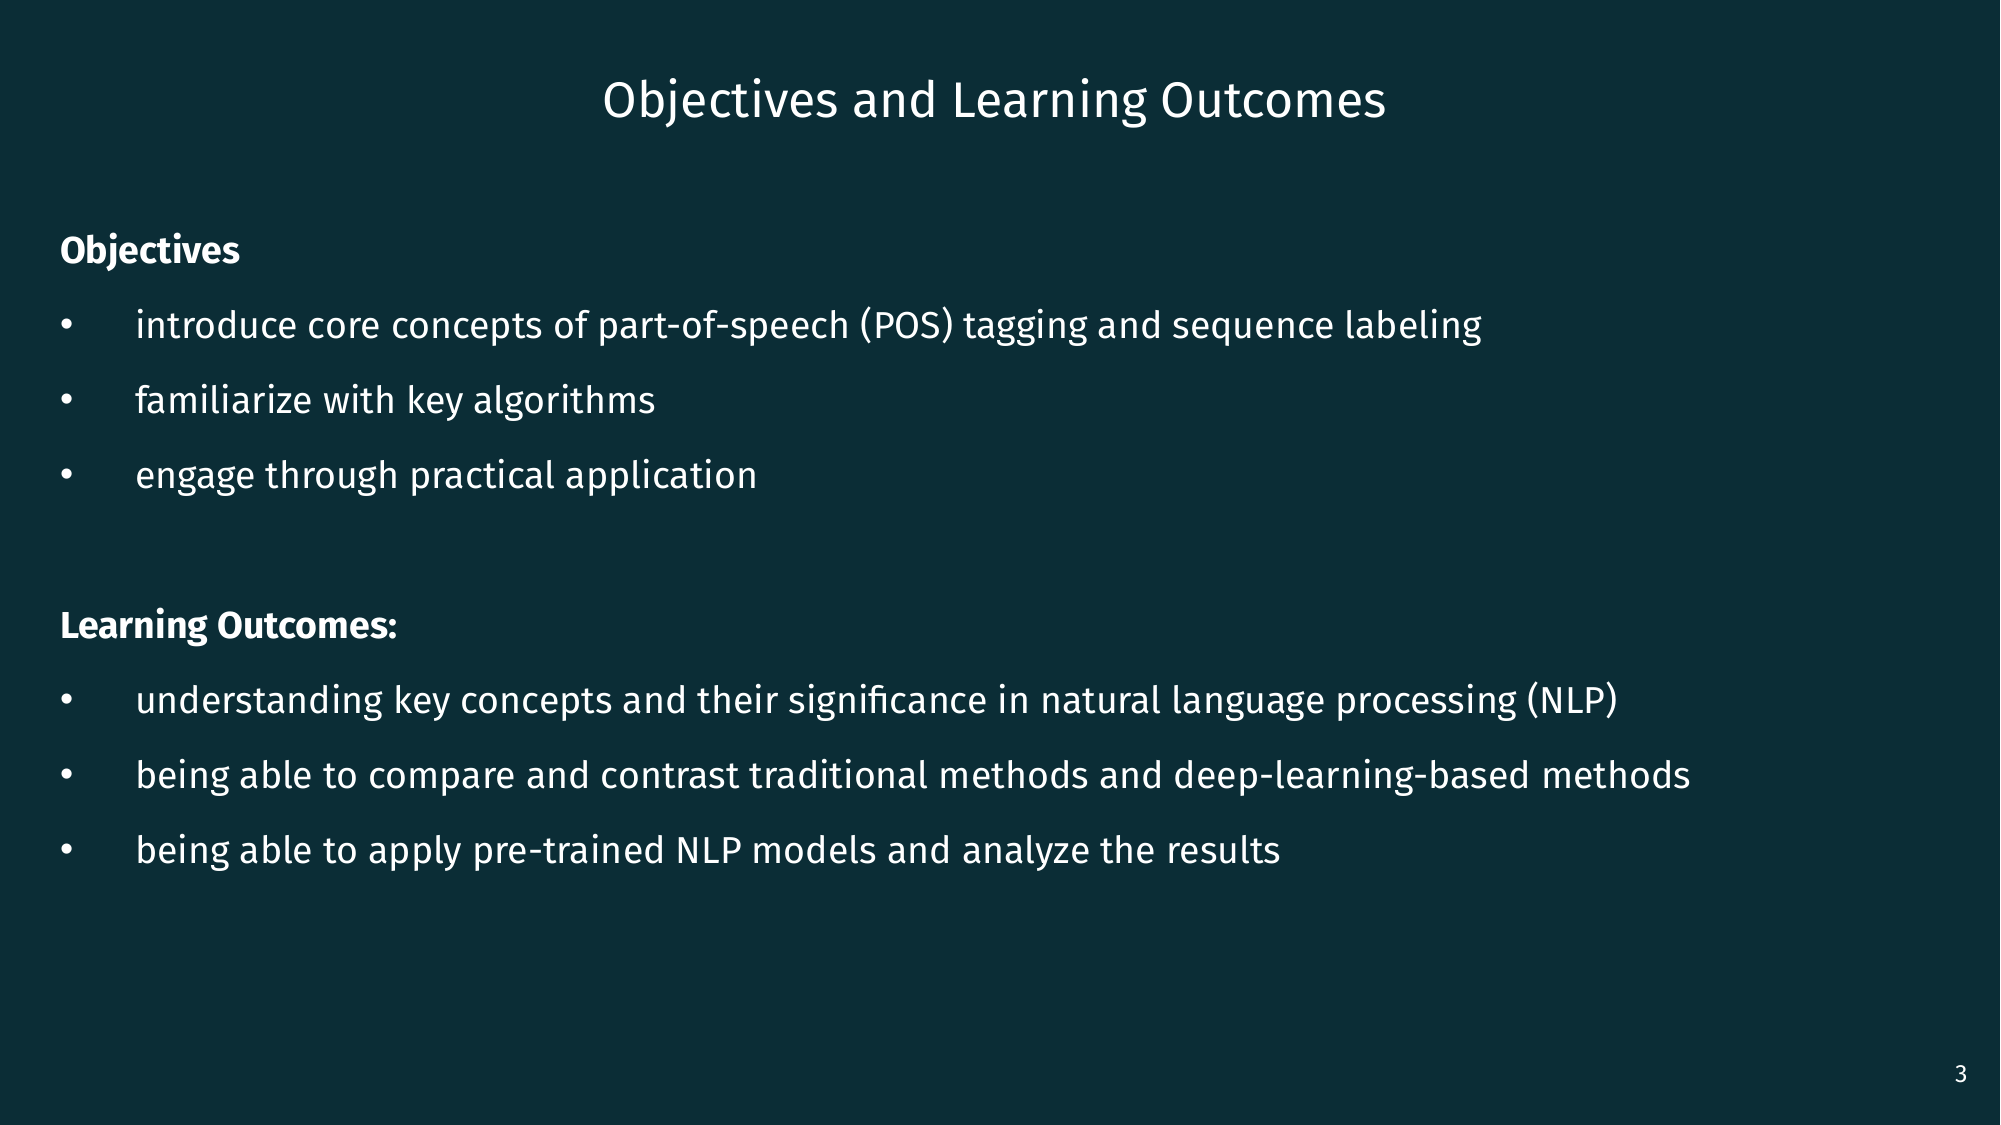

Objectives and Learning Outcomes
Objectives
introduce core concepts of part-of-speech (POS) tagging and sequence labeling
familiarize with key algorithms
engage through practical application

Learning Outcomes:
understanding key concepts and their significance in natural language processing (NLP)
being able to compare and contrast traditional methods and deep-learning-based methods
being able to apply pre-trained NLP models and analyze the results

3